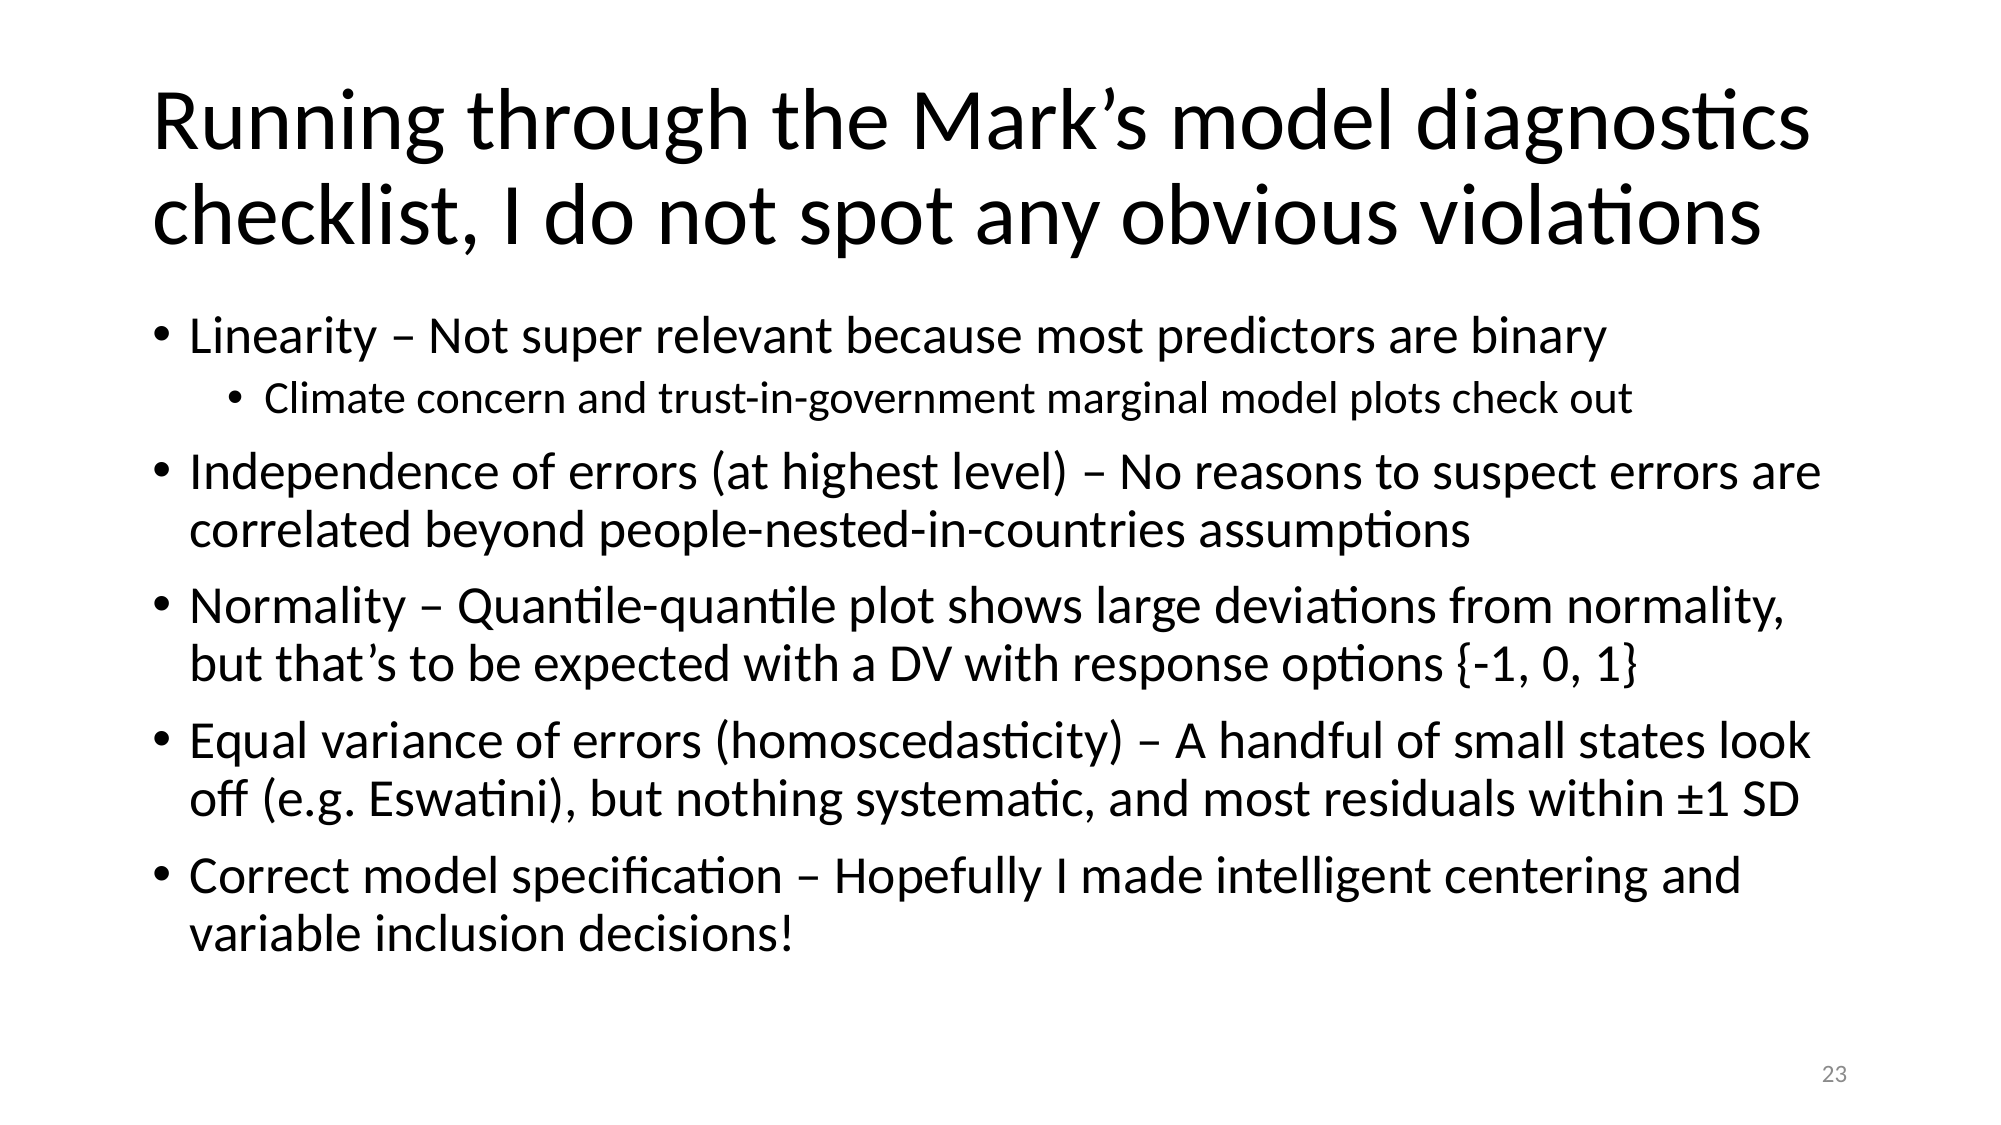

# Running through the Mark’s model diagnostics checklist, I do not spot any obvious violations
Linearity – Not super relevant because most predictors are binary
Climate concern and trust-in-government marginal model plots check out
Independence of errors (at highest level) – No reasons to suspect errors are correlated beyond people-nested-in-countries assumptions
Normality – Quantile-quantile plot shows large deviations from normality, but that’s to be expected with a DV with response options {-1, 0, 1}
Equal variance of errors (homoscedasticity) – A handful of small states look off (e.g. Eswatini), but nothing systematic, and most residuals within ±1 SD
Correct model specification – Hopefully I made intelligent centering and variable inclusion decisions!
23